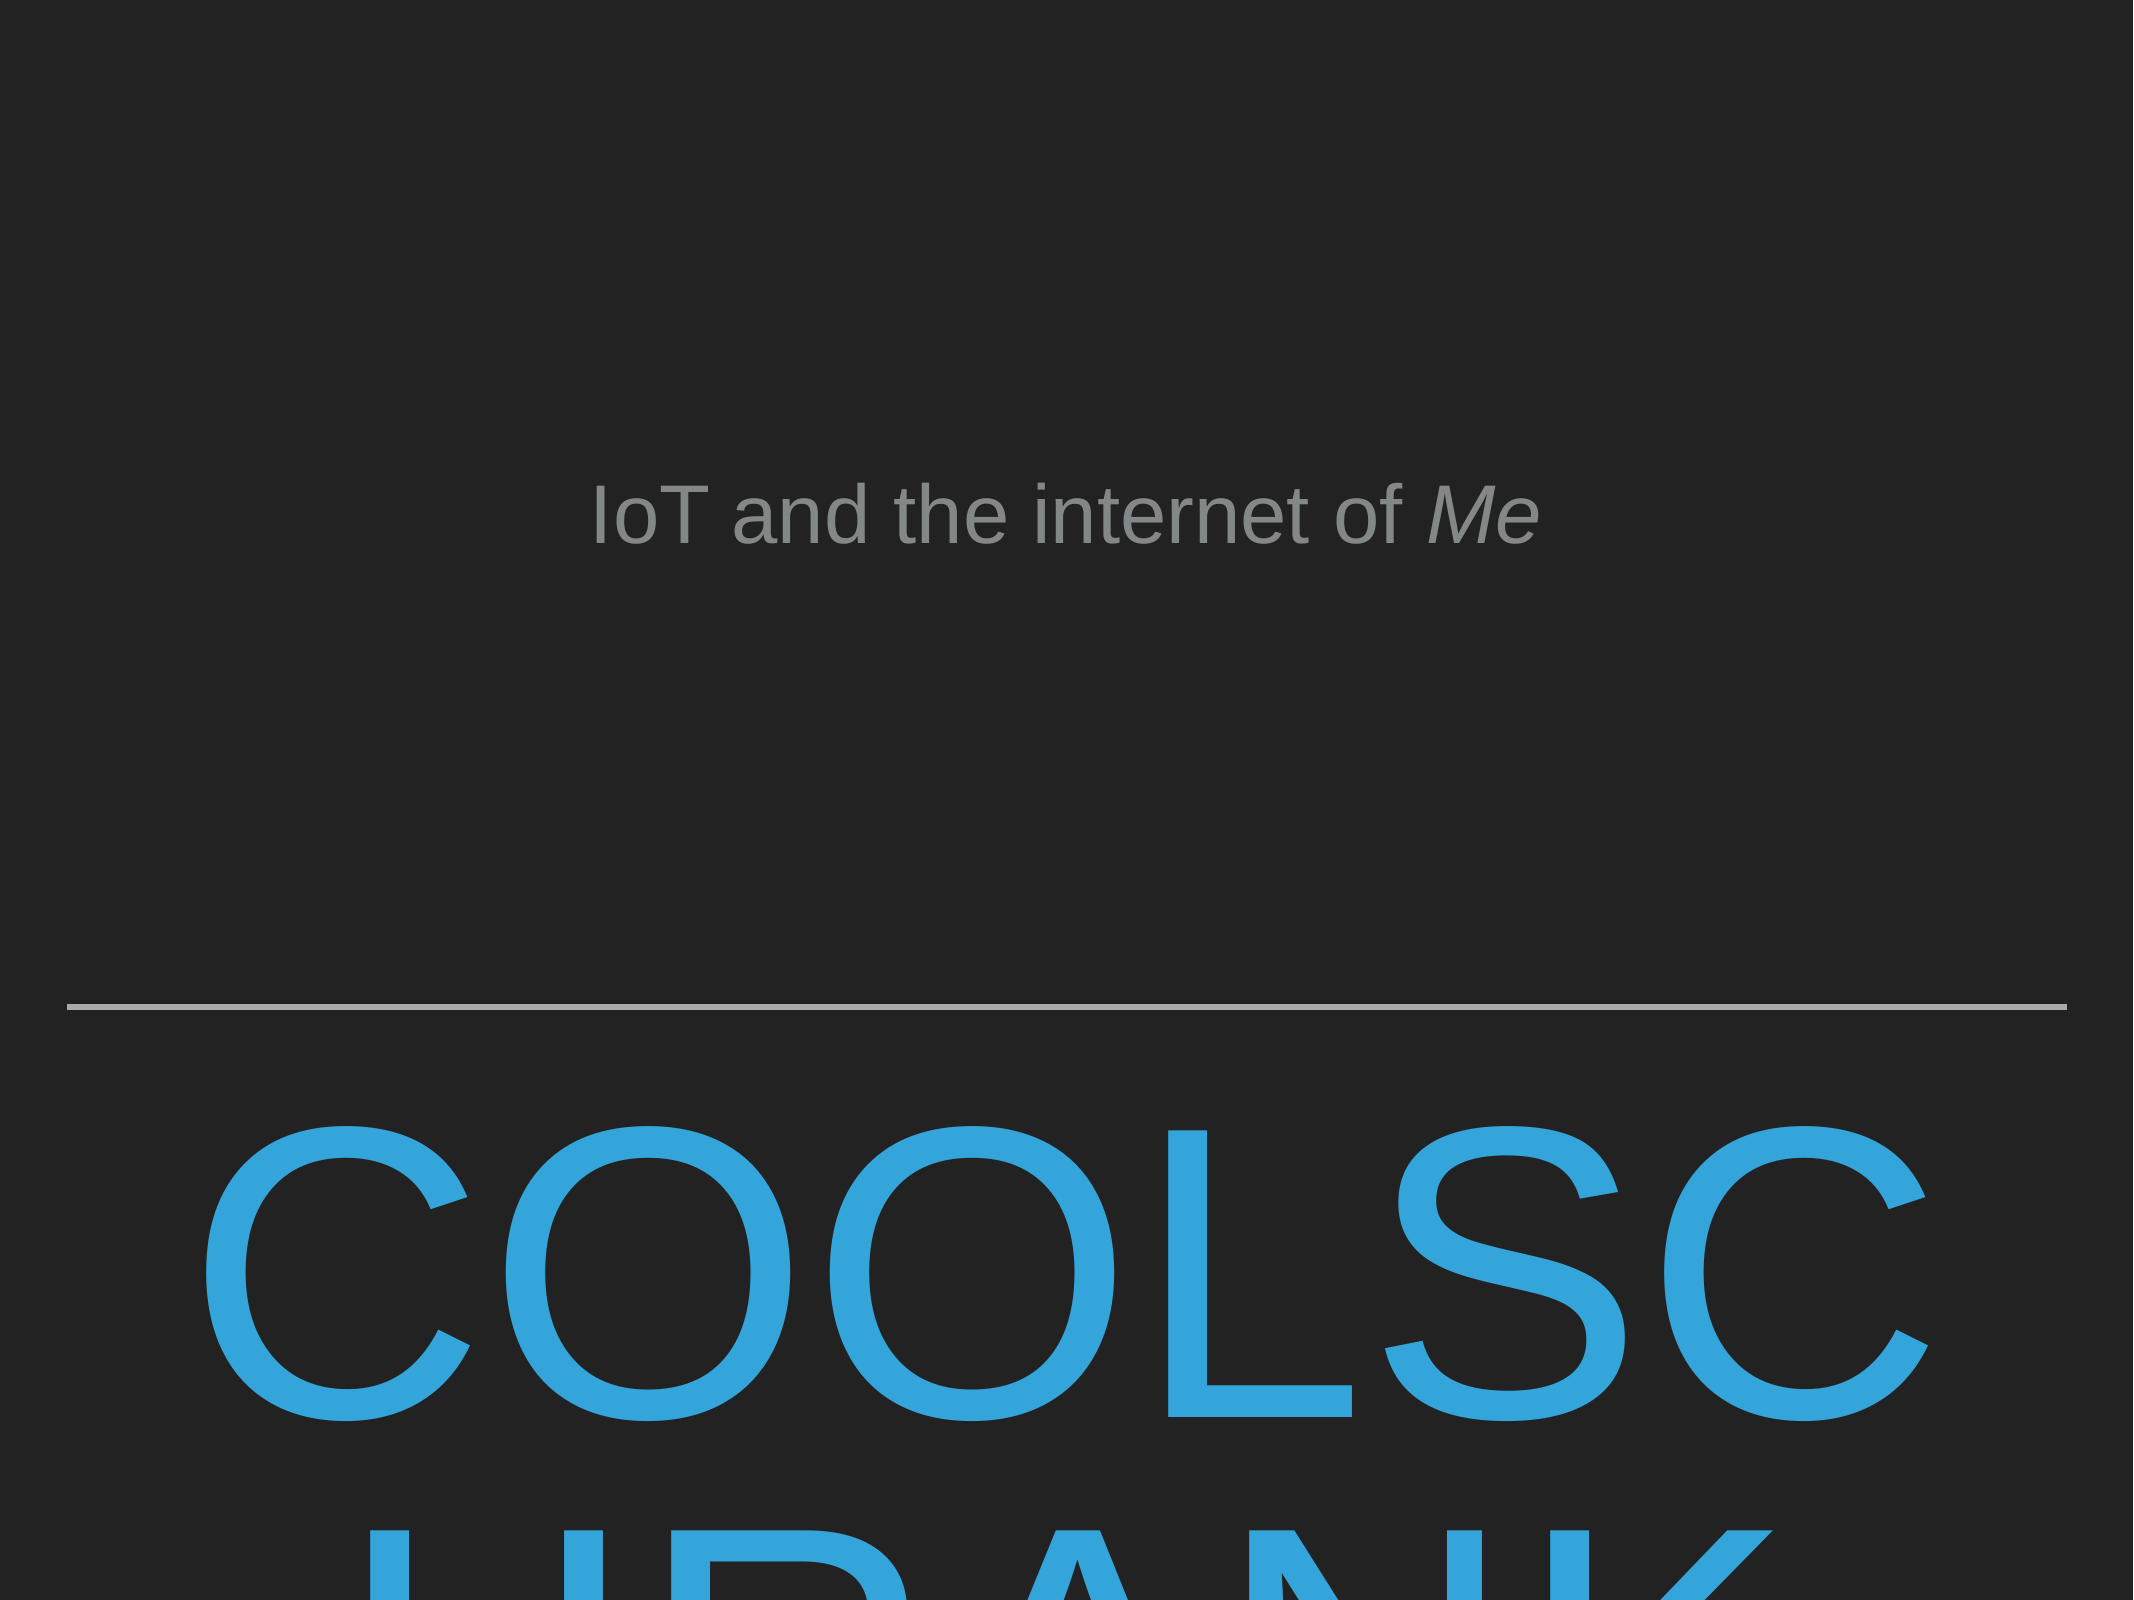

IoT and the internet of Me
# COOLSCHRANK